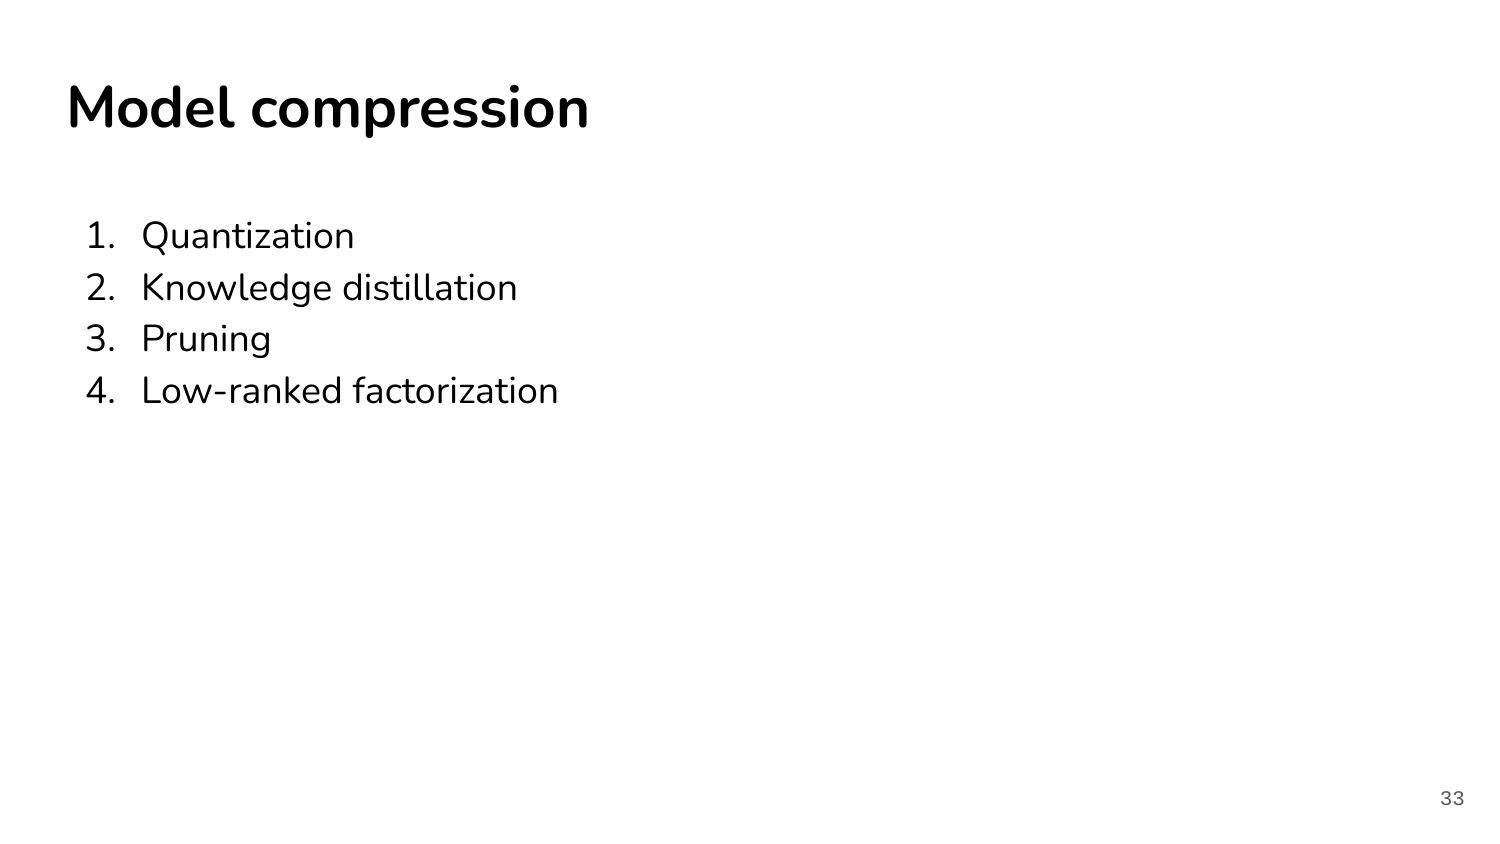

# Model compression
Quantization
Knowledge distillation
Pruning
Low-ranked factorization
33